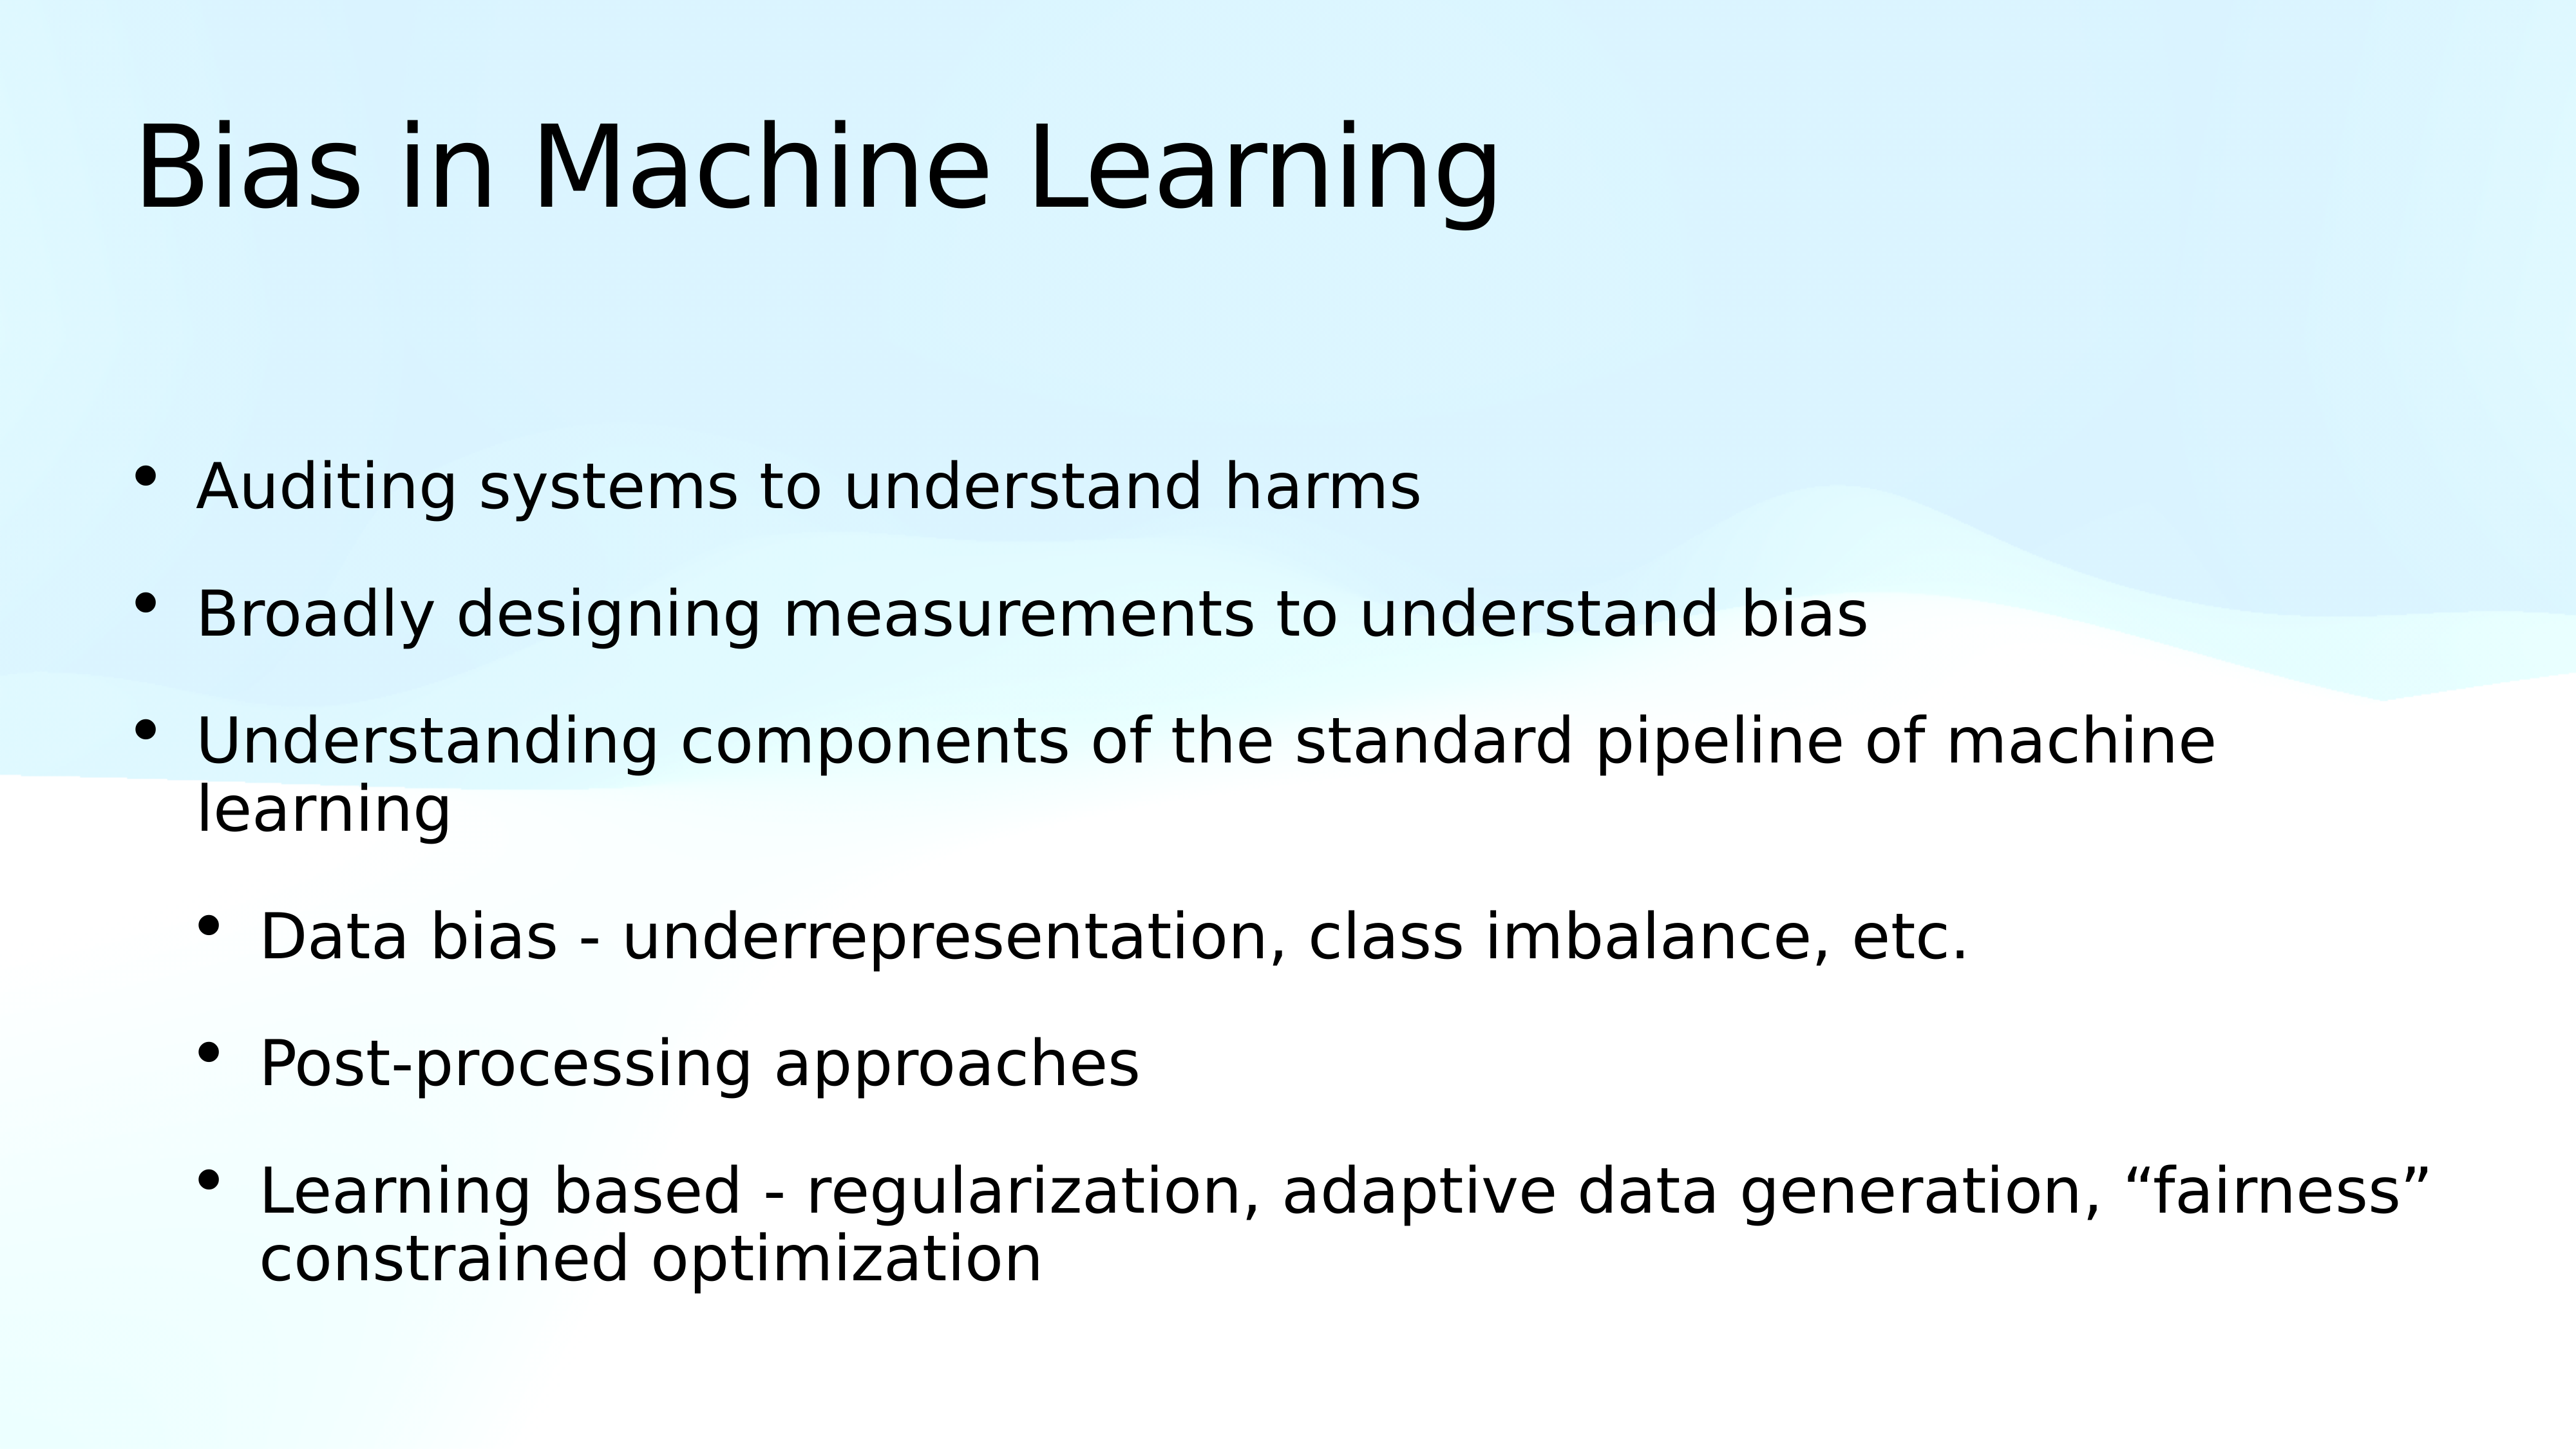

# Bias in Machine Learning

Auditing systems to understand harms
Broadly designing measurements to understand bias
Understanding components of the standard pipeline of machine learning
Data bias - underrepresentation, class imbalance, etc.
Post-processing approaches
Learning based - regularization, adaptive data generation, “fairness” constrained optimization